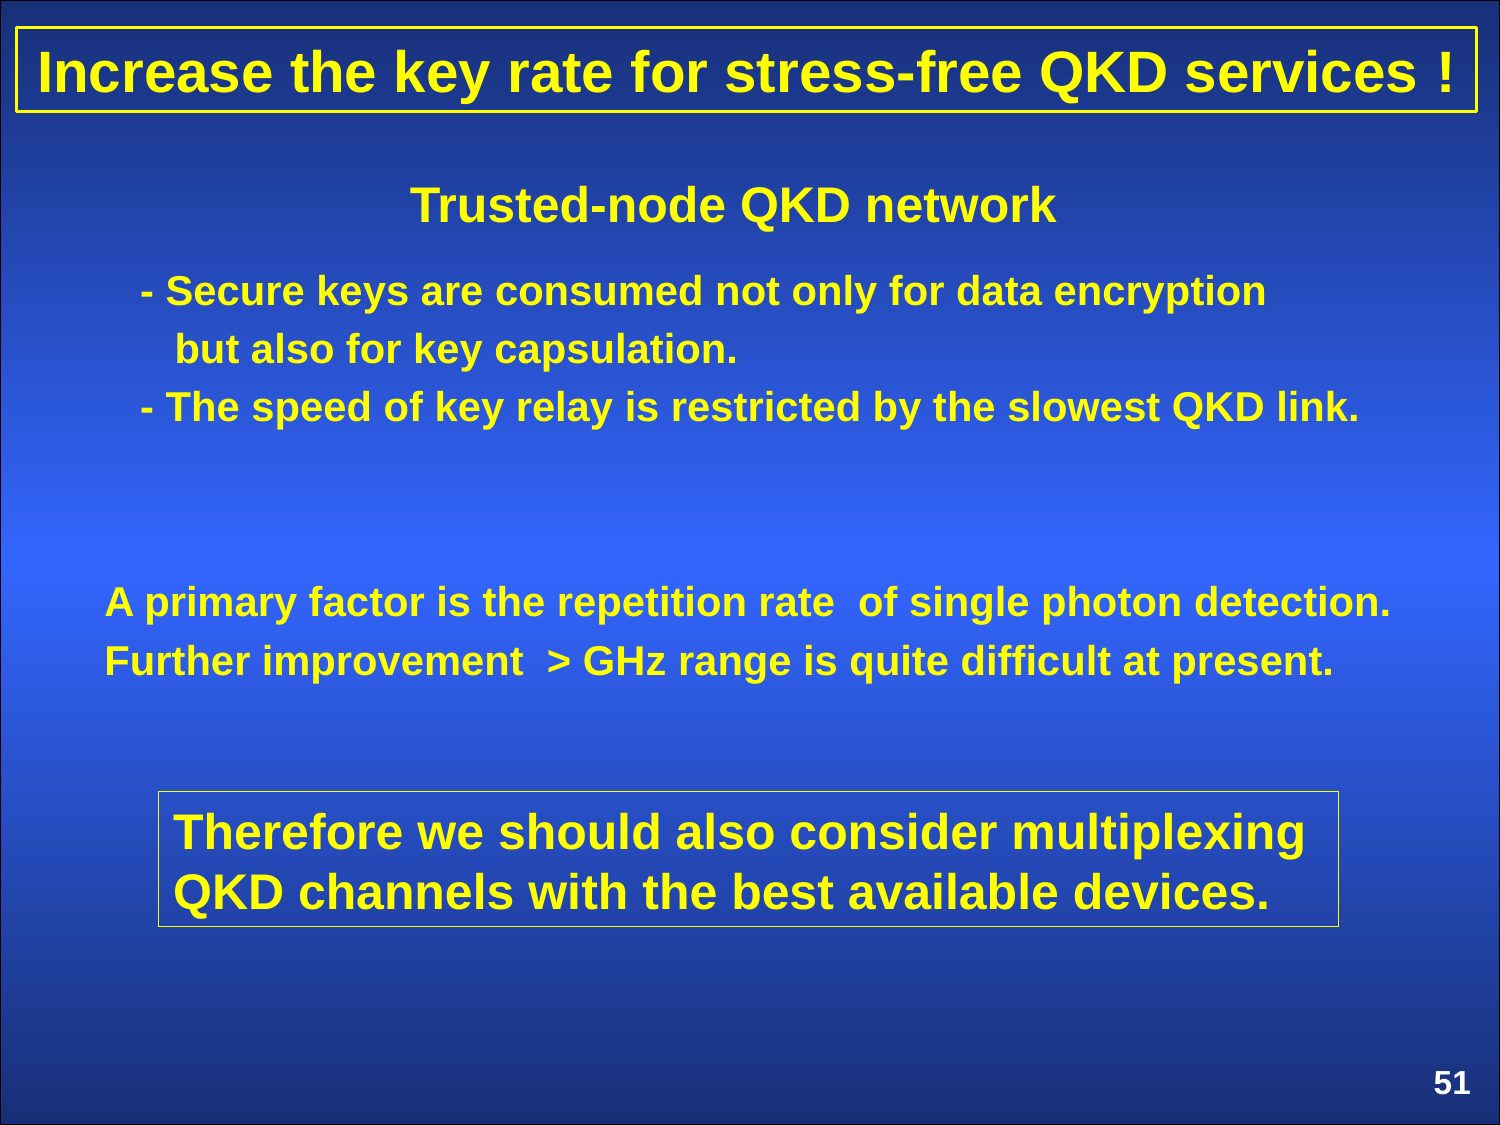

Increase the key rate for stress-free QKD services !
Trusted-node QKD network
- Secure keys are consumed not only for data encryption
   but also for key capsulation.
- The speed of key relay is restricted by the slowest QKD link.
A primary factor is the repetition rate  of single photon detection.
Further improvement  > GHz range is quite difficult at present.
Therefore we should also consider multiplexing QKD channels with the best available devices.